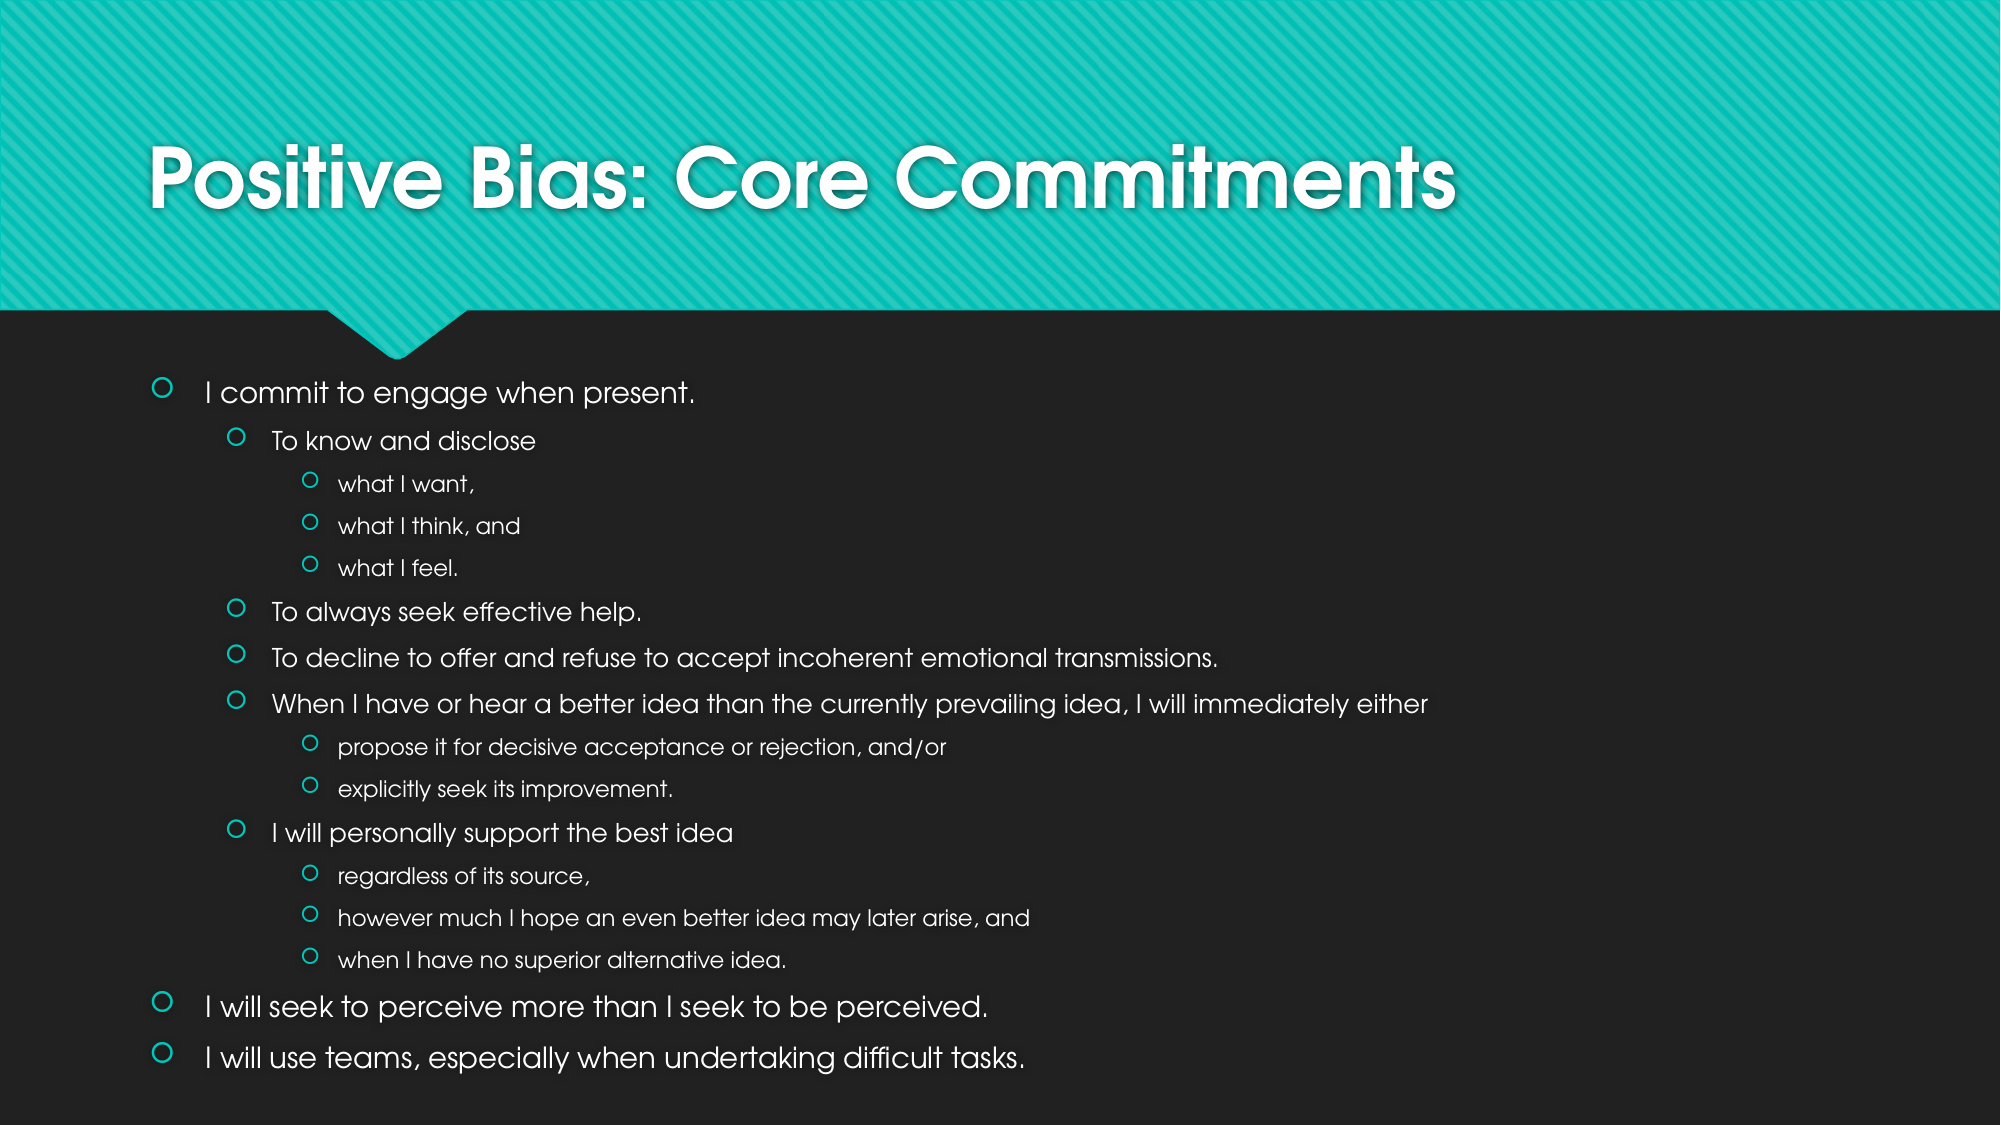

# Positive Bias: Core Commitments
I commit to engage when present.
To know and disclose
what I want,
what I think, and
what I feel.
To always seek effective help.
To decline to offer and refuse to accept incoherent emotional transmissions.
When I have or hear a better idea than the currently prevailing idea, I will immediately either
propose it for decisive acceptance or rejection, and/or
explicitly seek its improvement.
I will personally support the best idea
regardless of its source,
however much I hope an even better idea may later arise, and
when I have no superior alternative idea.
I will seek to perceive more than I seek to be perceived.
I will use teams, especially when undertaking difficult tasks.